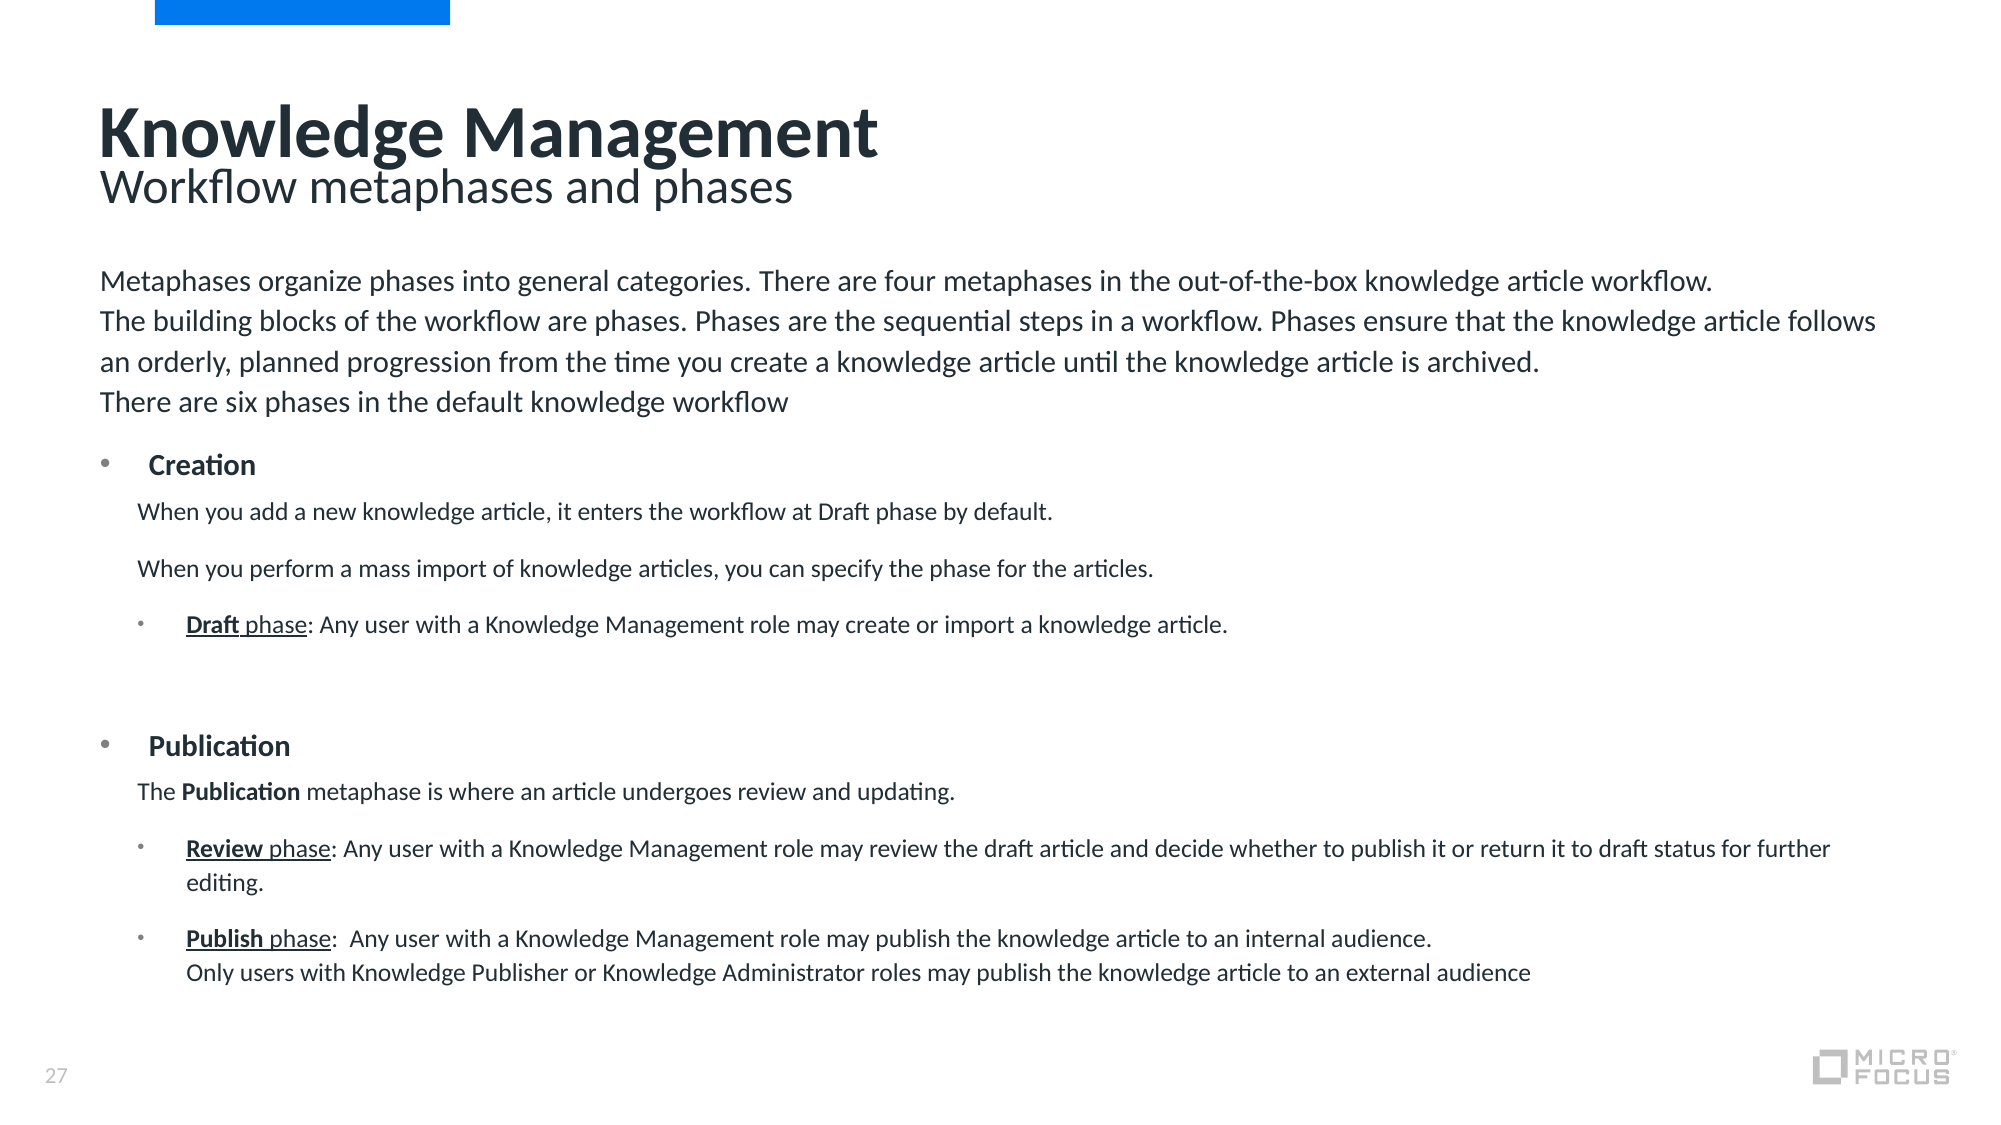

# Knowledge Management
Workflow metaphases and phases

Metaphases organize phases into general categories. There are four metaphases in the out-of-the-box knowledge article workflow.
The building blocks of the workflow are phases. Phases are the sequential steps in a workflow. Phases ensure that the knowledge article follows an orderly, planned progression from the time you create a knowledge article until the knowledge article is archived.
There are six phases in the default knowledge workflow
Creation
When you add a new knowledge article, it enters the workflow at Draft phase by default.
When you perform a mass import of knowledge articles, you can specify the phase for the articles.
Draft phase: Any user with a Knowledge Management role may create or import a knowledge article.

Publication
The Publication metaphase is where an article undergoes review and updating.
Review phase: Any user with a Knowledge Management role may review the draft article and decide whether to publish it or return it to draft status for further editing.
Publish phase:  Any user with a Knowledge Management role may publish the knowledge article to an internal audience.
Only users with Knowledge Publisher or Knowledge Administrator roles may publish the knowledge article to an external audience

27